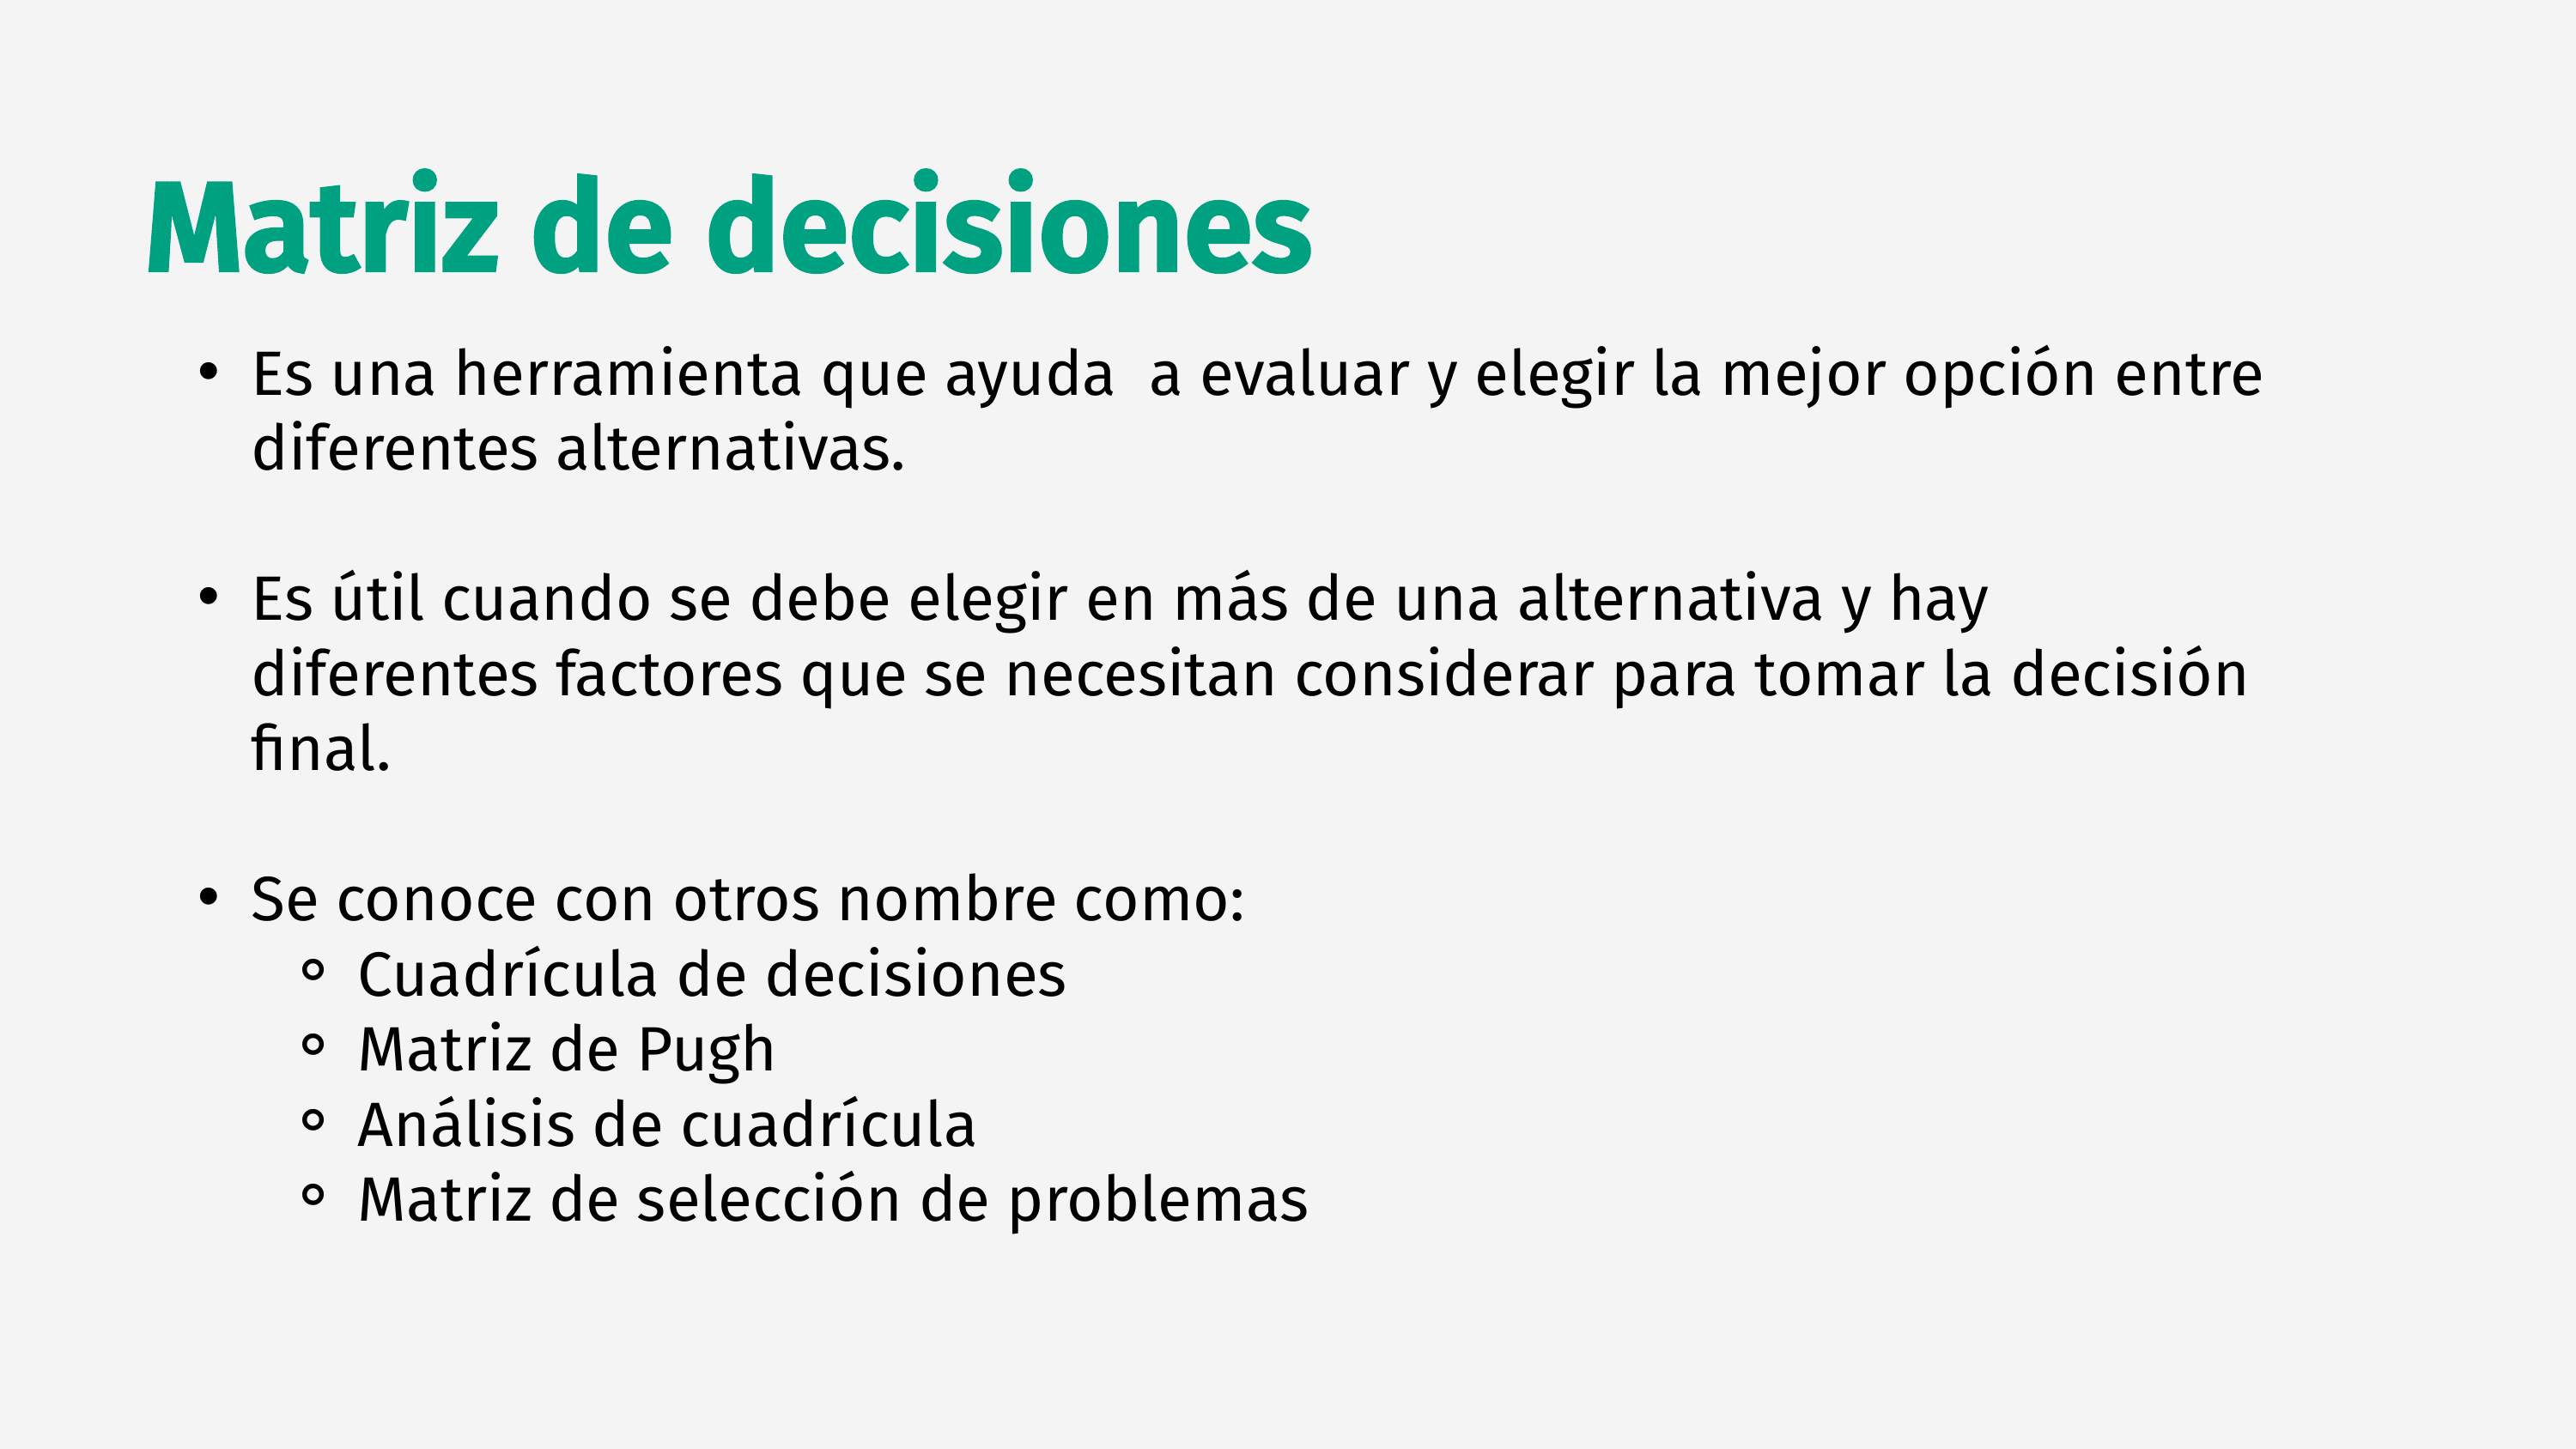

Matriz de decisiones
Es una herramienta que ayuda  a evaluar y elegir la mejor opción entre diferentes alternativas.

Es útil cuando se debe elegir en más de una alternativa y hay diferentes factores que se necesitan considerar para tomar la decisión final.

Se conoce con otros nombre como:
Cuadrícula de decisiones
Matriz de Pugh
Análisis de cuadrícula
Matriz de selección de problemas